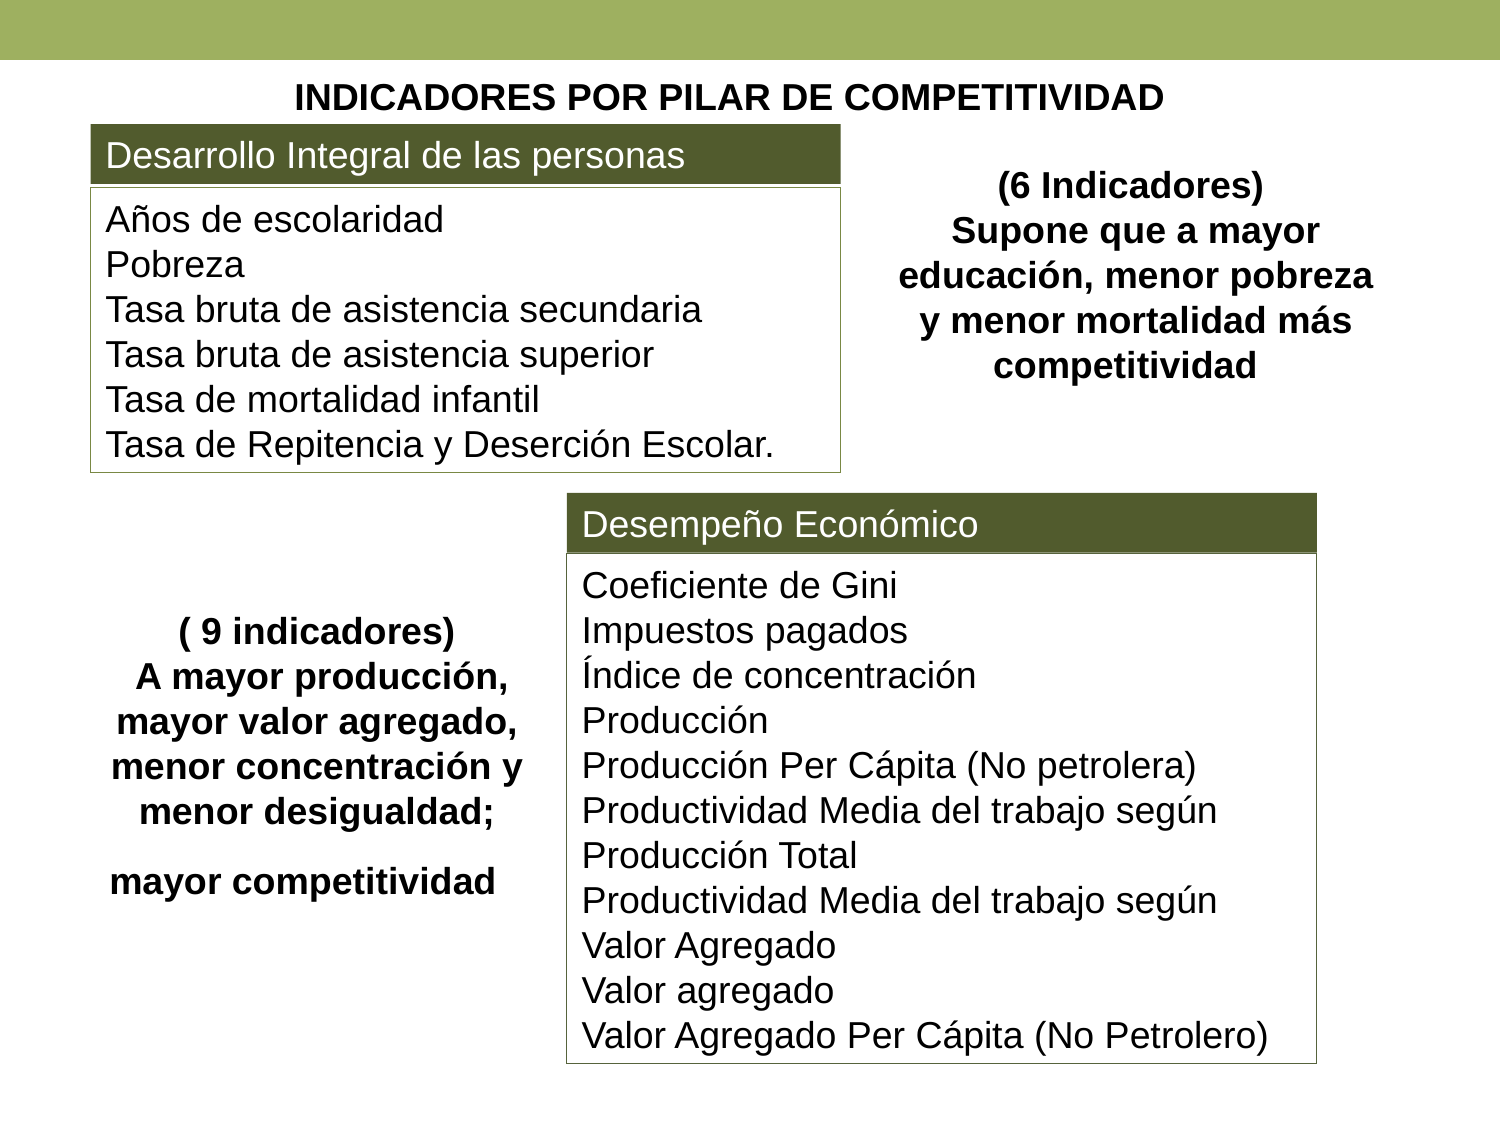

INDICADORES POR PILAR DE COMPETITIVIDAD
Desarrollo Integral de las personas
(6 Indicadores)
Supone que a mayor educación, menor pobreza y menor mortalidad más competitividad
Años de escolaridad
Pobreza
Tasa bruta de asistencia secundaria
Tasa bruta de asistencia superior
Tasa de mortalidad infantil
Tasa de Repitencia y Deserción Escolar.
Desempeño Económico
Coeficiente de Gini
Impuestos pagados
Índice de concentración
Producción
Producción Per Cápita (No petrolera)
Productividad Media del trabajo según Producción Total
Productividad Media del trabajo según Valor Agregado
Valor agregado
Valor Agregado Per Cápita (No Petrolero)
( 9 indicadores)
 A mayor producción, mayor valor agregado, menor concentración y menor desigualdad;
mayor competitividad